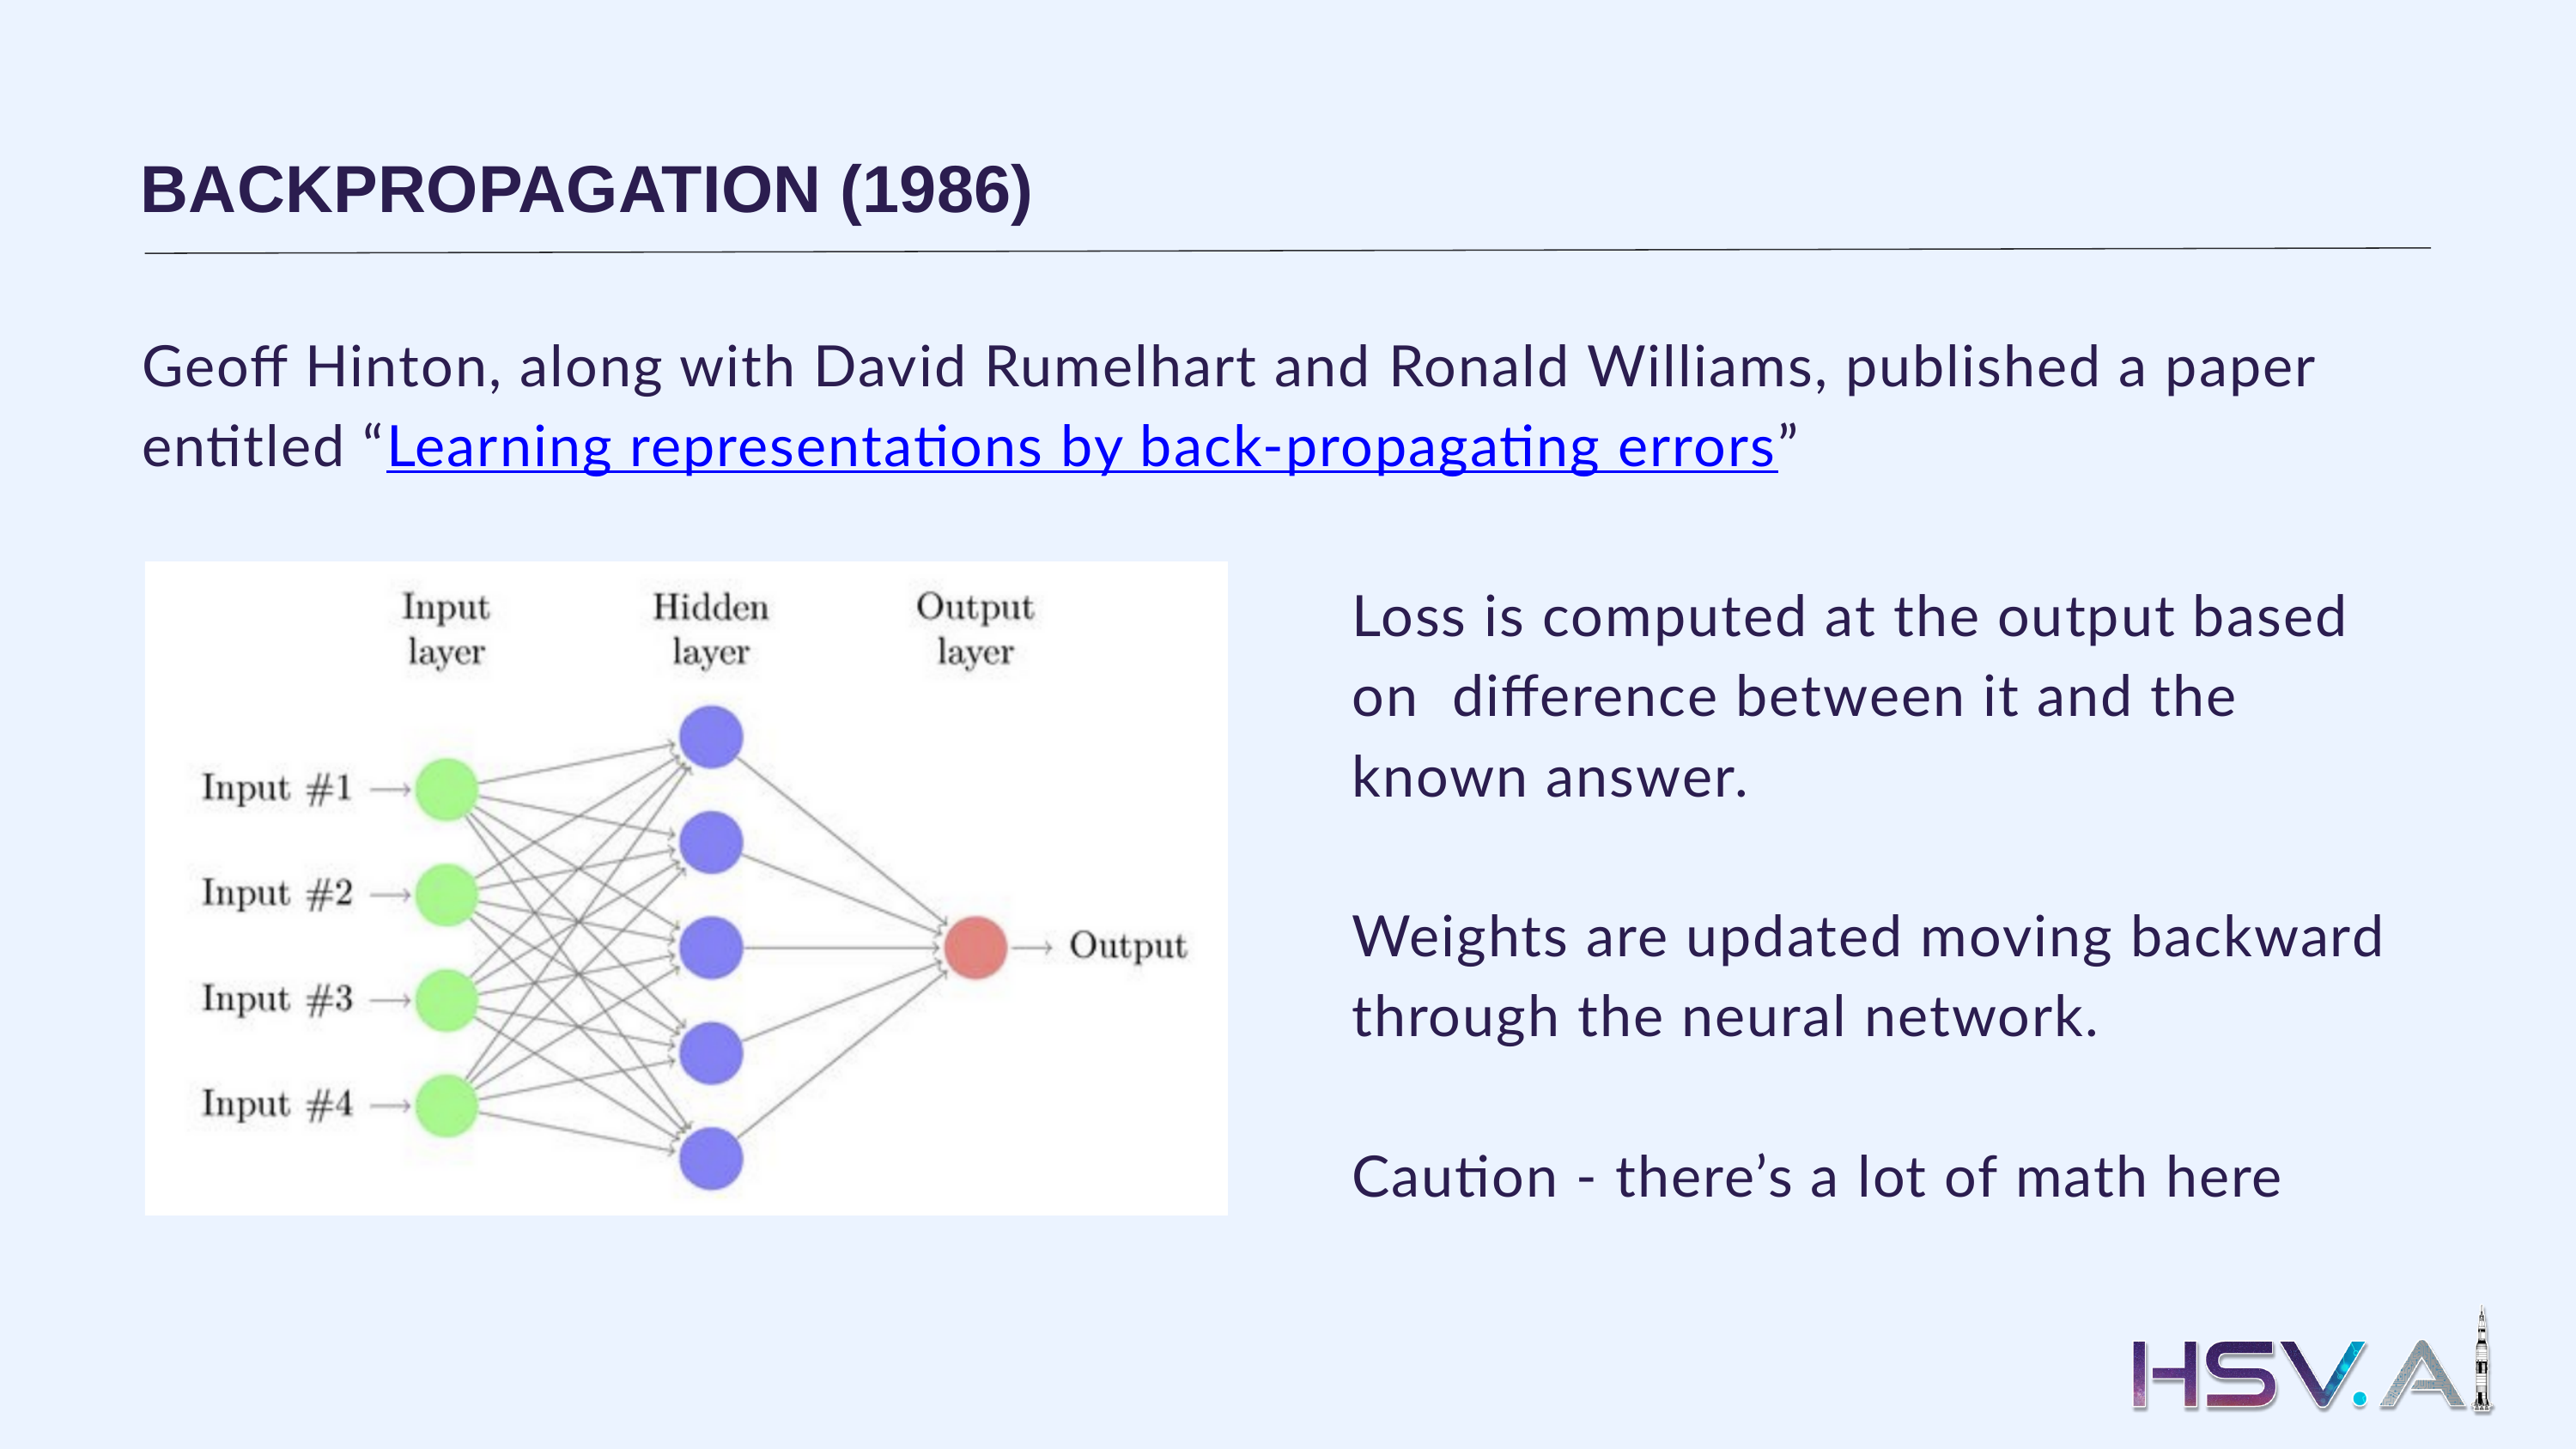

BACKPROPAGATION (1986)

Geoff Hinton, along with David Rumelhart and Ronald Williams, published a paper entitled “Learning representations by back-propagating errors”

Loss is computed at the output based on  difference between it and the known answer.

Weights are updated moving backward through the neural network.

Caution - there’s a lot of math here